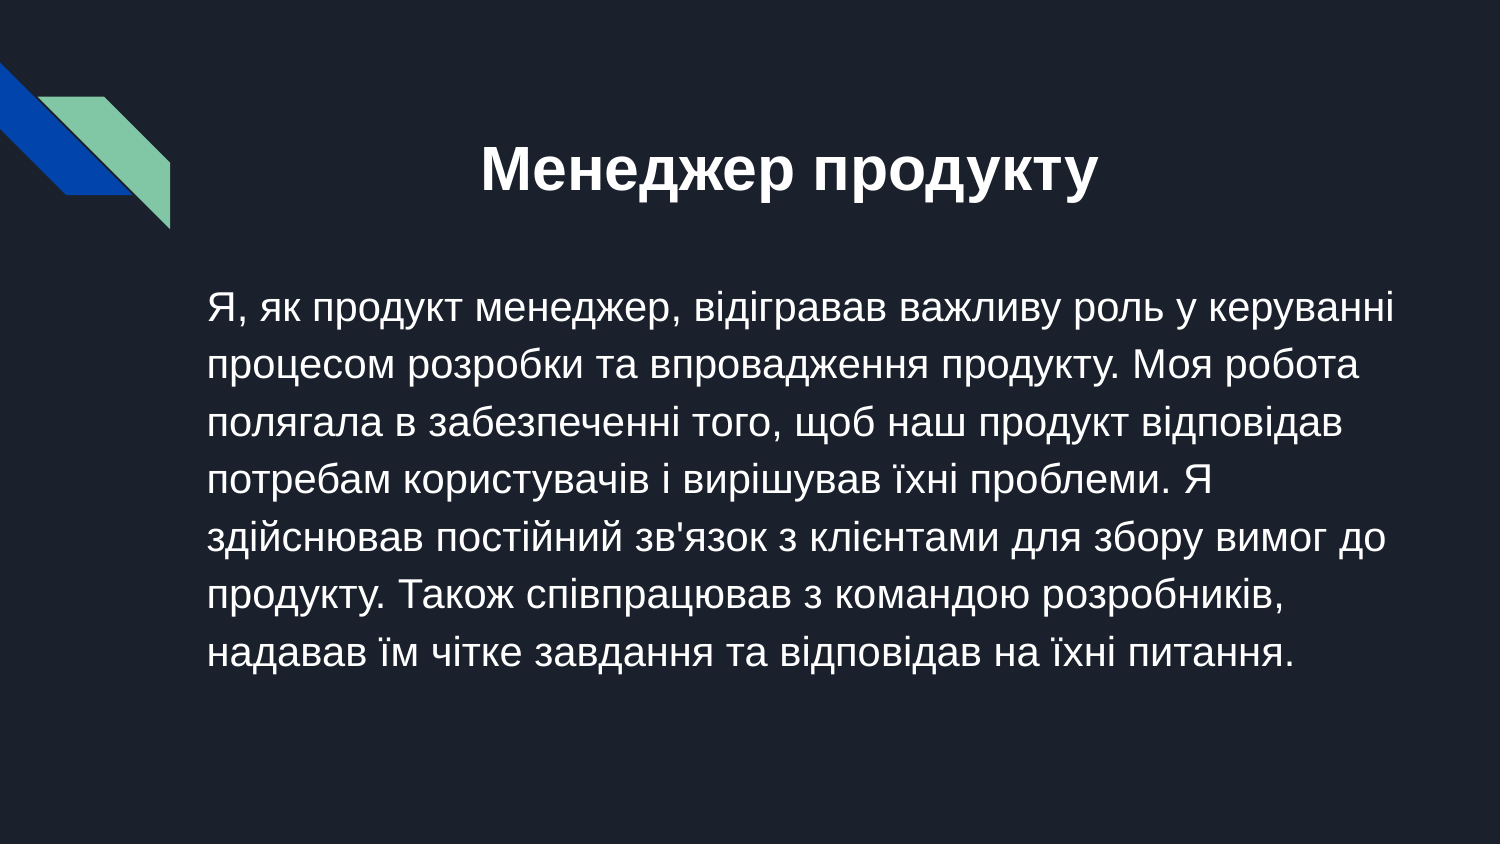

# Менеджер продукту
Я, як продукт менеджер, відігравав важливу роль у керуванні процесом розробки та впровадження продукту. Моя робота полягала в забезпеченні того, щоб наш продукт відповідав потребам користувачів і вирішував їхні проблеми. Я здійснював постійний зв'язок з клієнтами для збору вимог до продукту. Також співпрацював з командою розробників, надавав їм чітке завдання та відповідав на їхні питання.